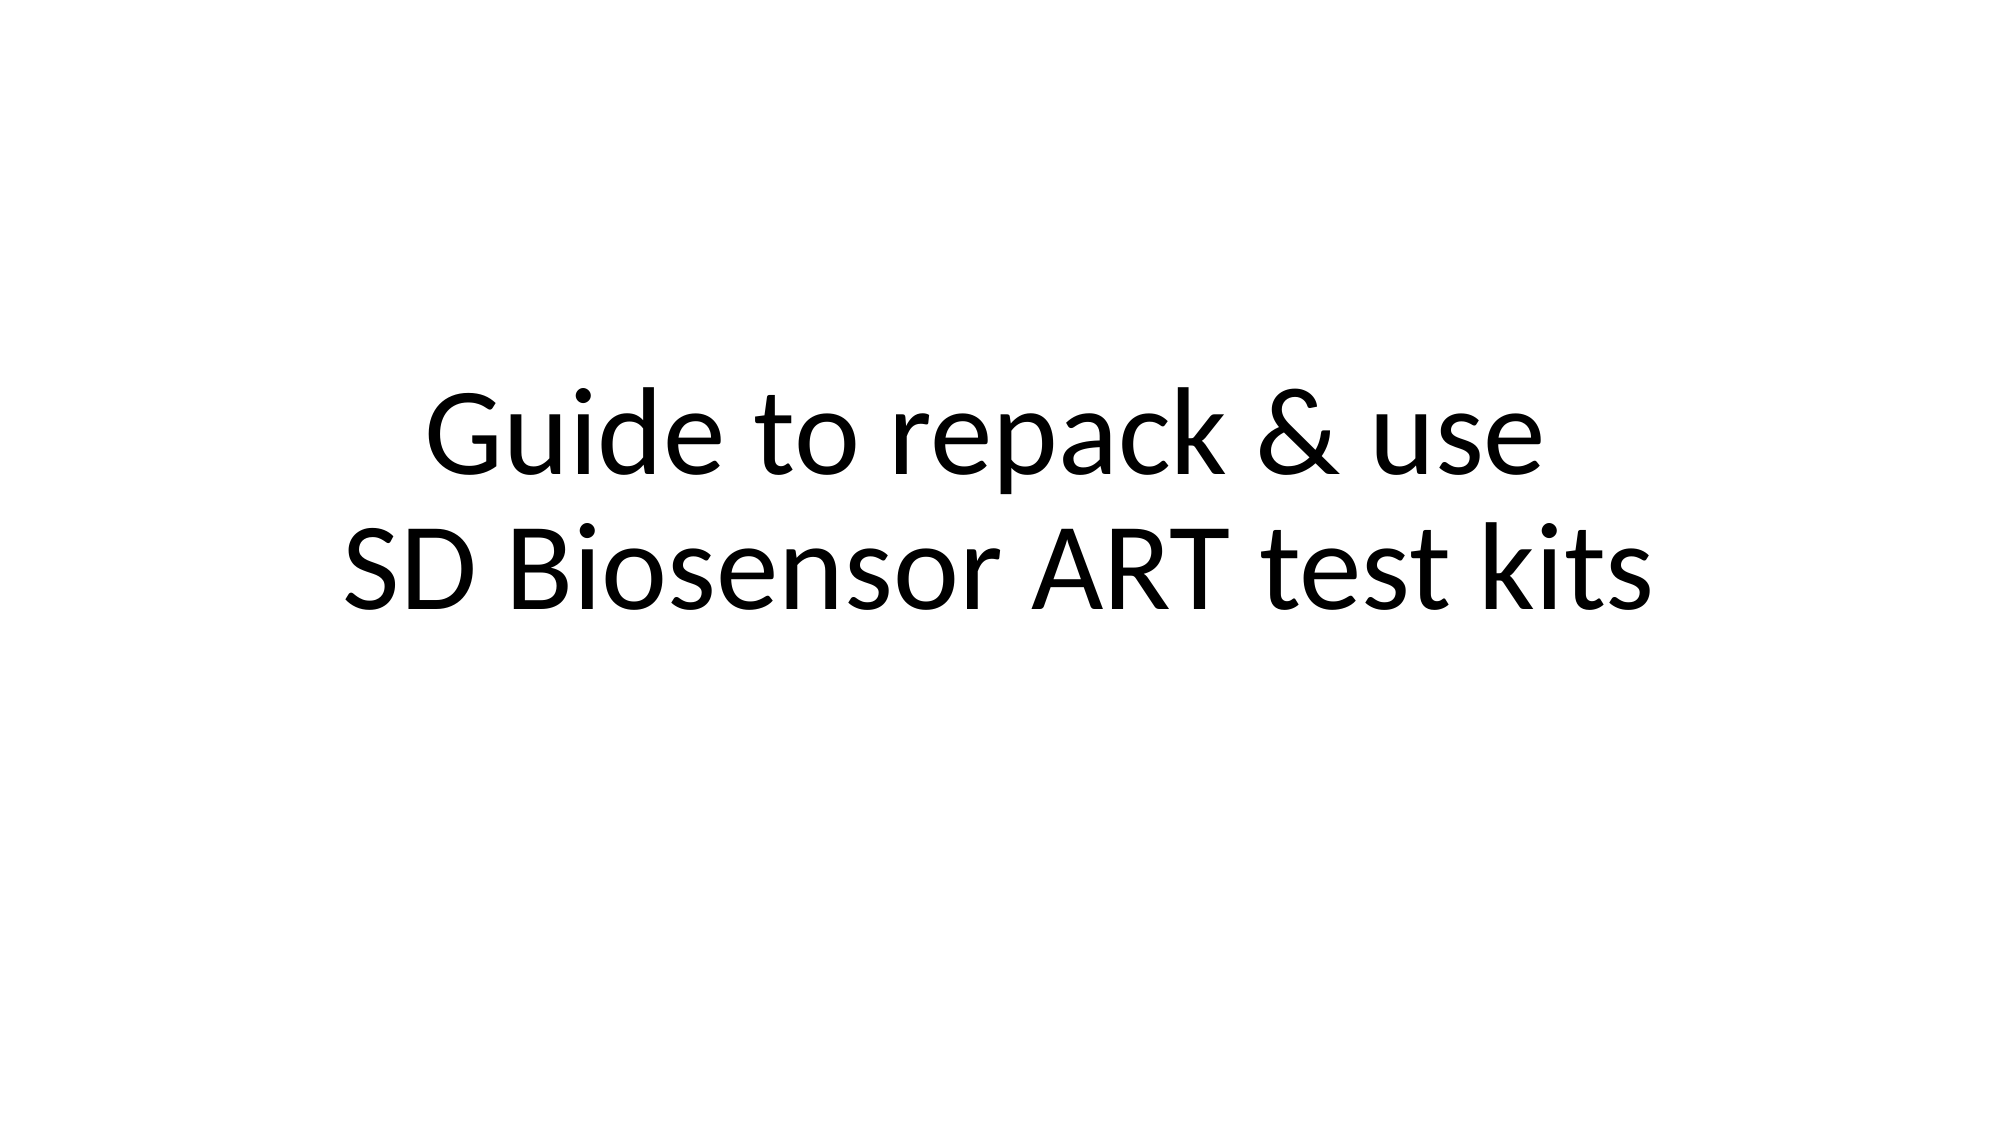

# Guide to repack & use SD Biosensor ART test kits